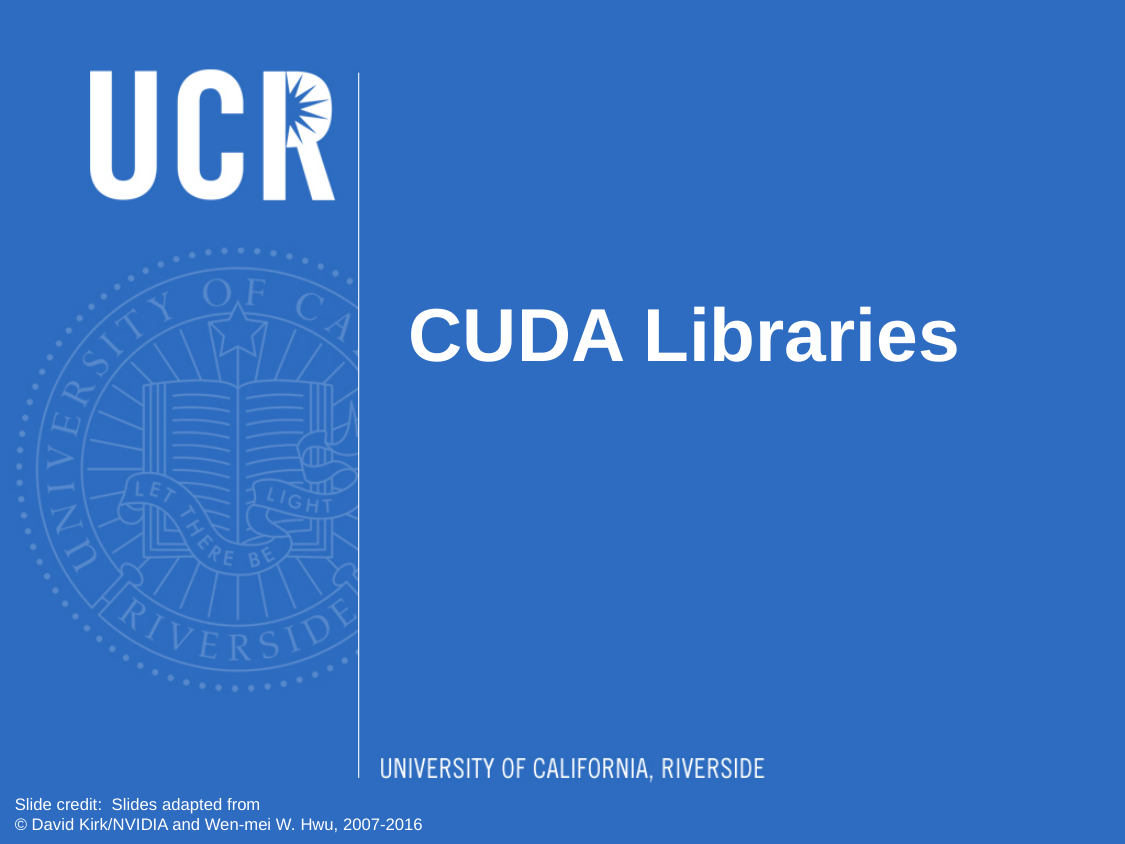

# CUDA Libraries

Slide credit:  Slides adapted from
© David Kirk/NVIDIA and Wen-mei W. Hwu, 2007-2016